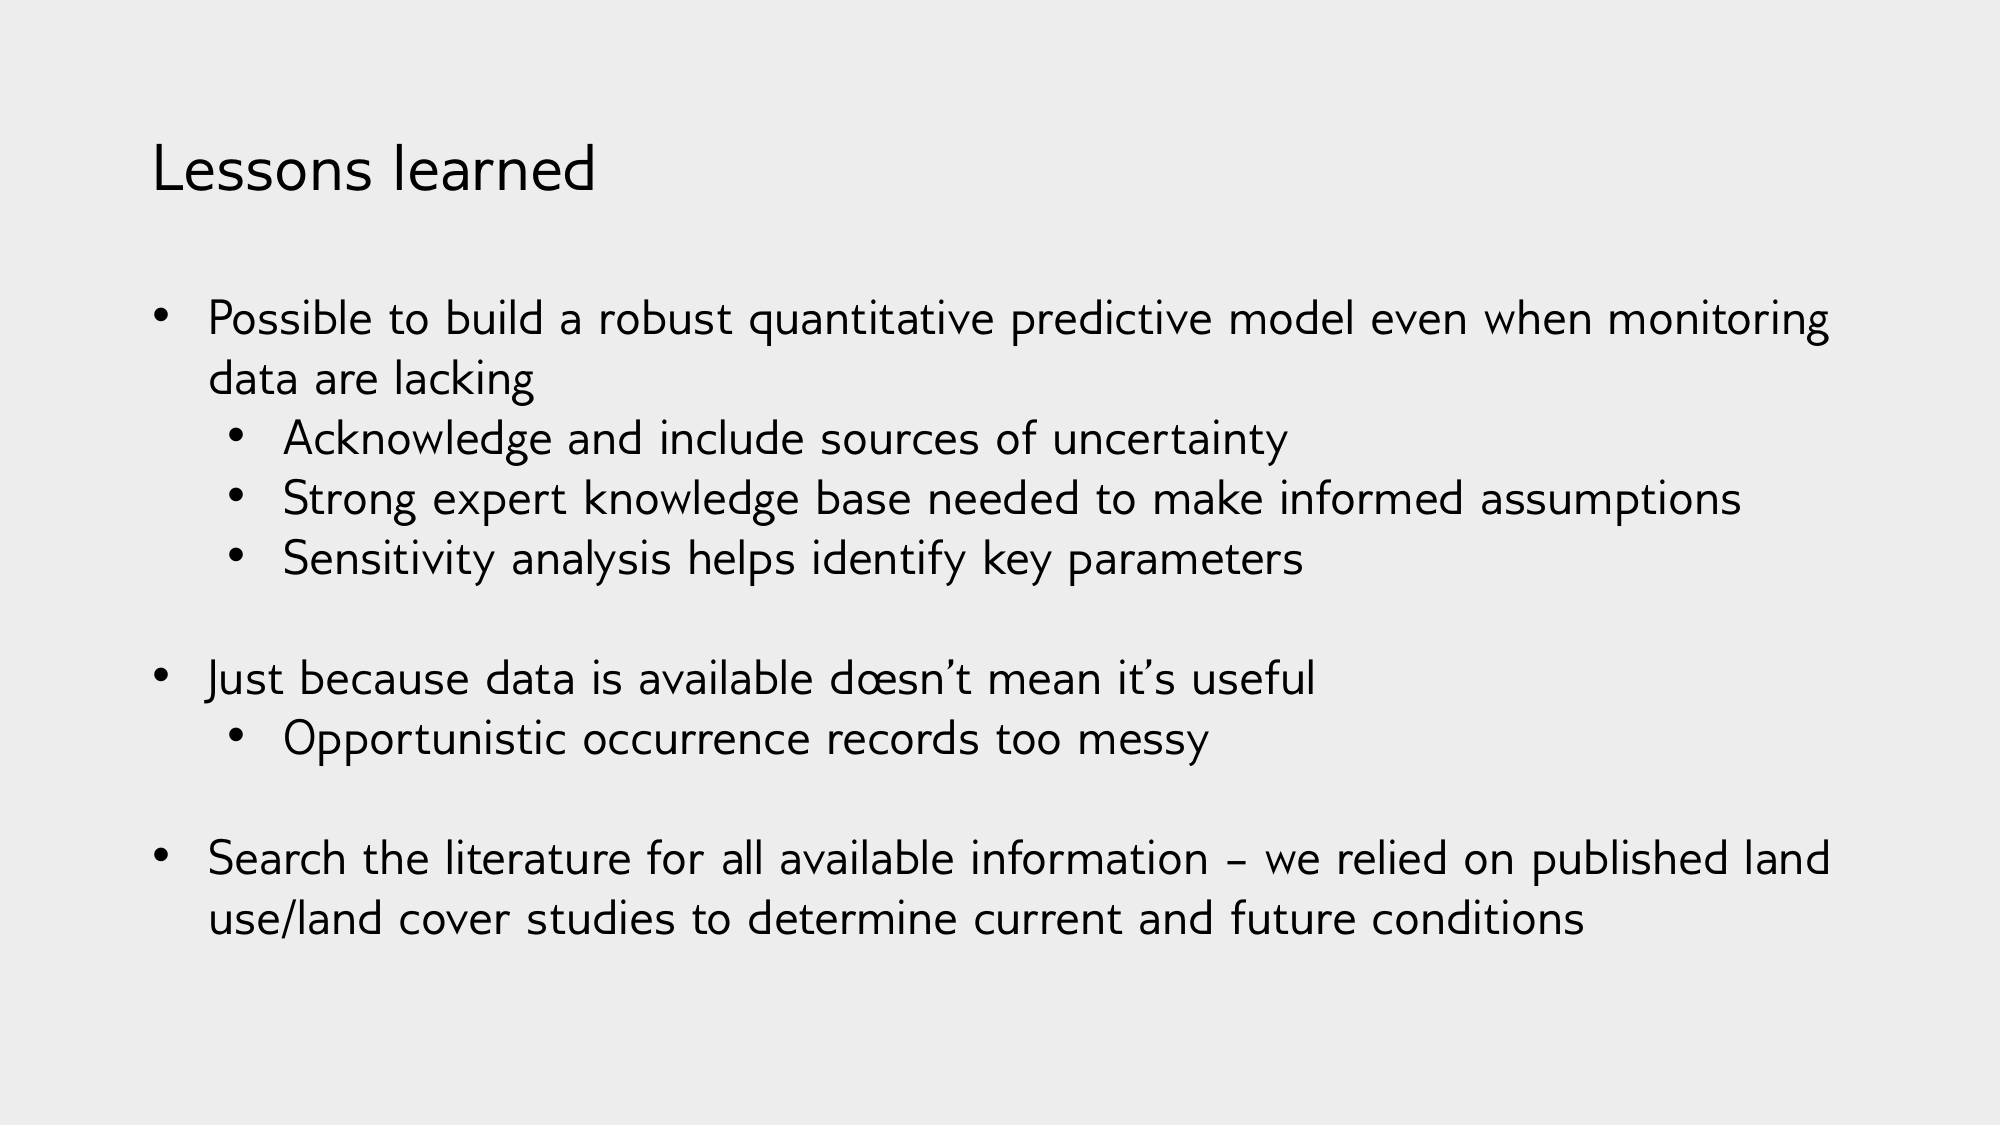

# Lessons learned
Possible to build a robust quantitative predictive model even when monitoring data are lacking
Acknowledge and include sources of uncertainty
Strong expert knowledge base needed to make informed assumptions
Sensitivity analysis helps identify key parameters

Just because data is available doesn’t mean it’s useful
Opportunistic occurrence records too messy

Search the literature for all available information – we relied on published land use/land cover studies to determine current and future conditions